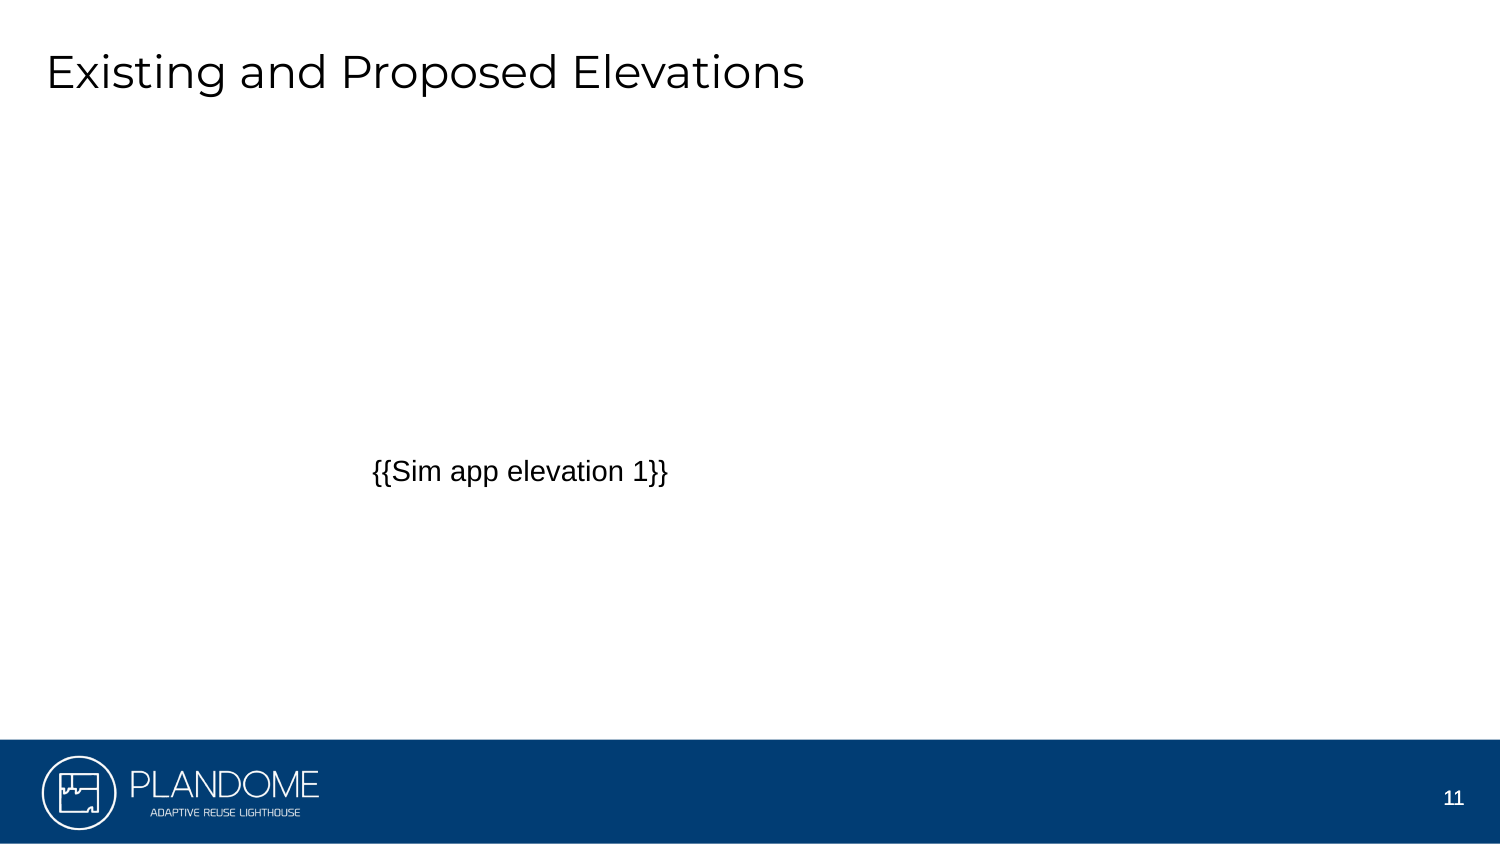

Existing and Proposed Elevations
{{Sim app elevation 1}}
11
11